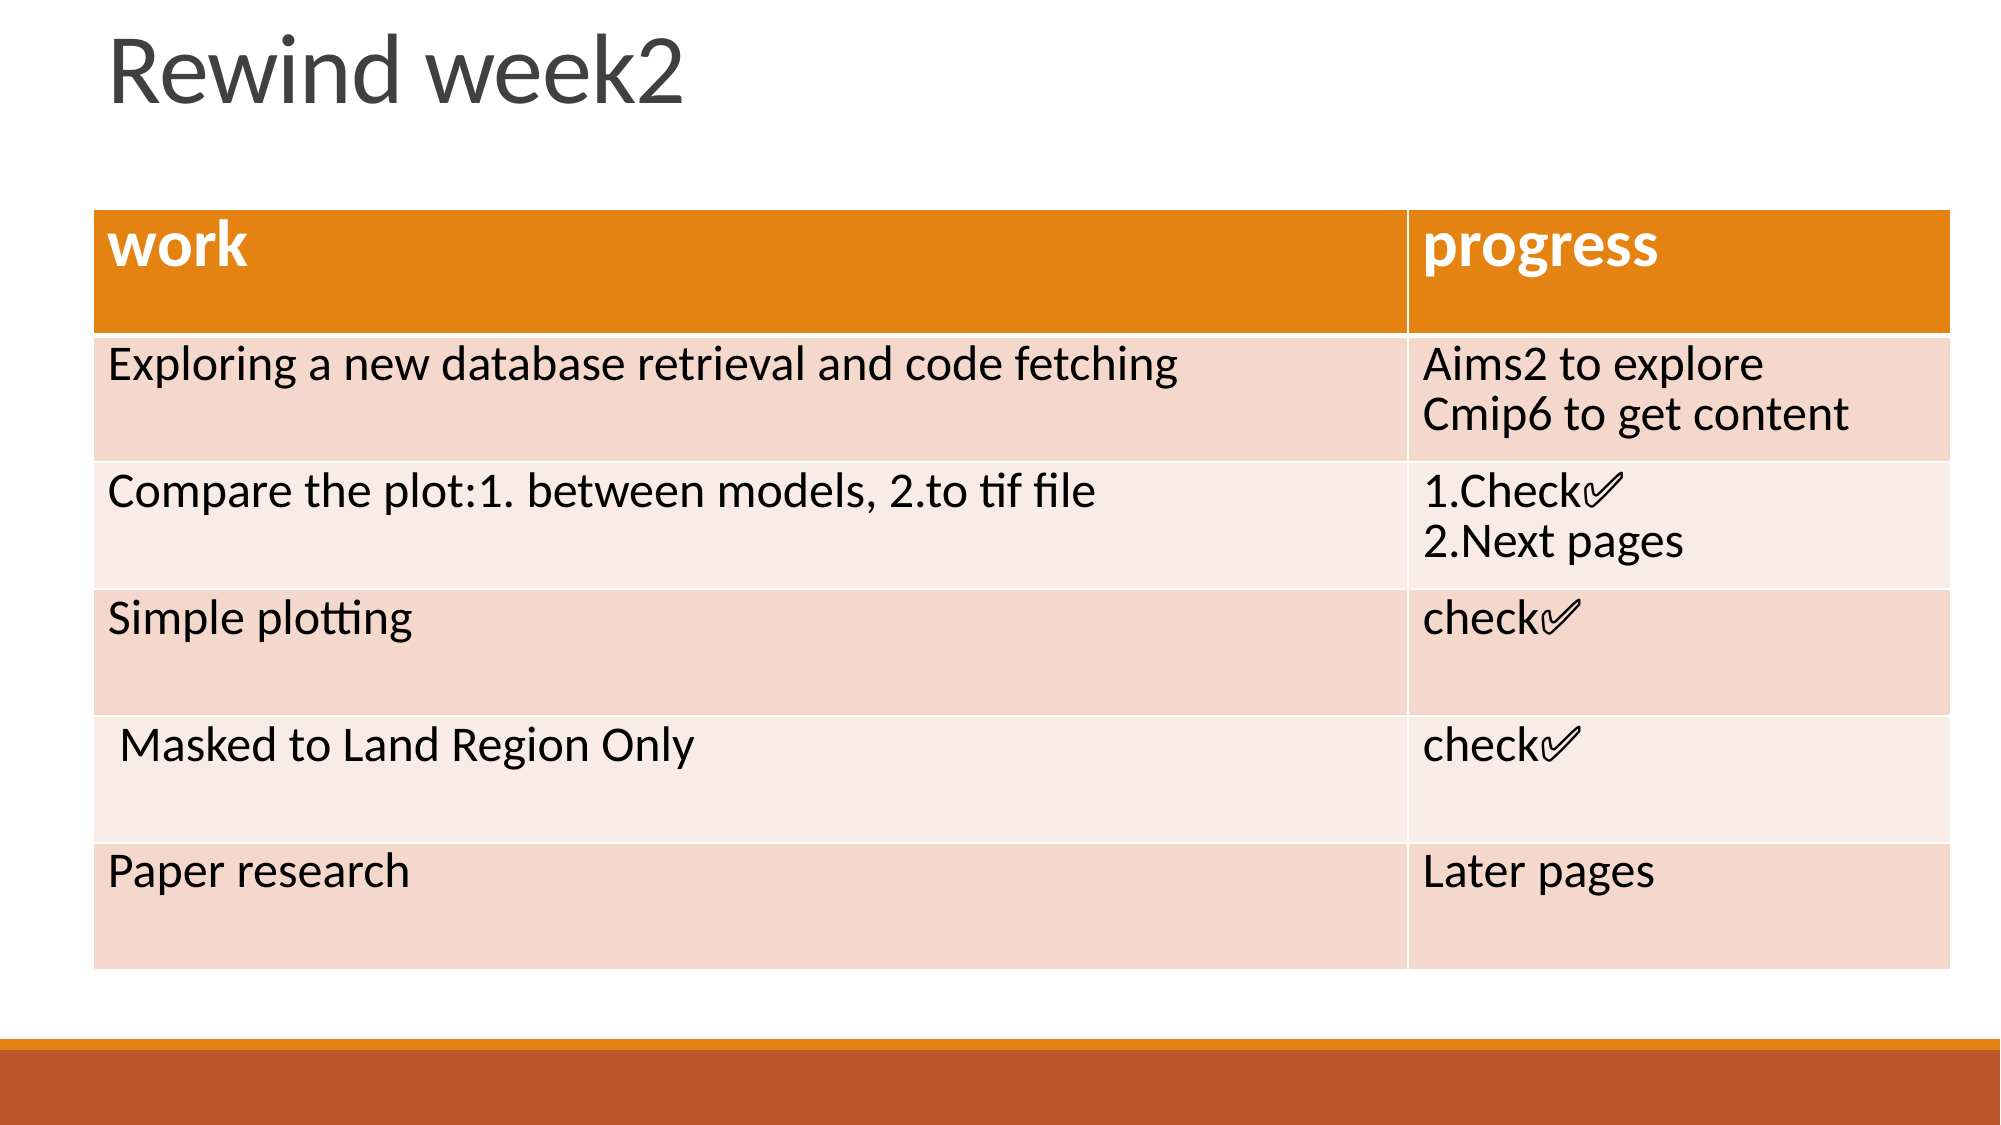

# Rewind week2
| work | progress |
| --- | --- |
| Exploring a new database retrieval and code fetching | Aims2 to explore Cmip6 to get content |
| Compare the plot:1. between models, 2.to tif file | 1.Check✅ 2.Next pages |
| Simple plotting | check✅ |
| Masked to Land Region Only | check✅ |
| Paper research | Later pages |